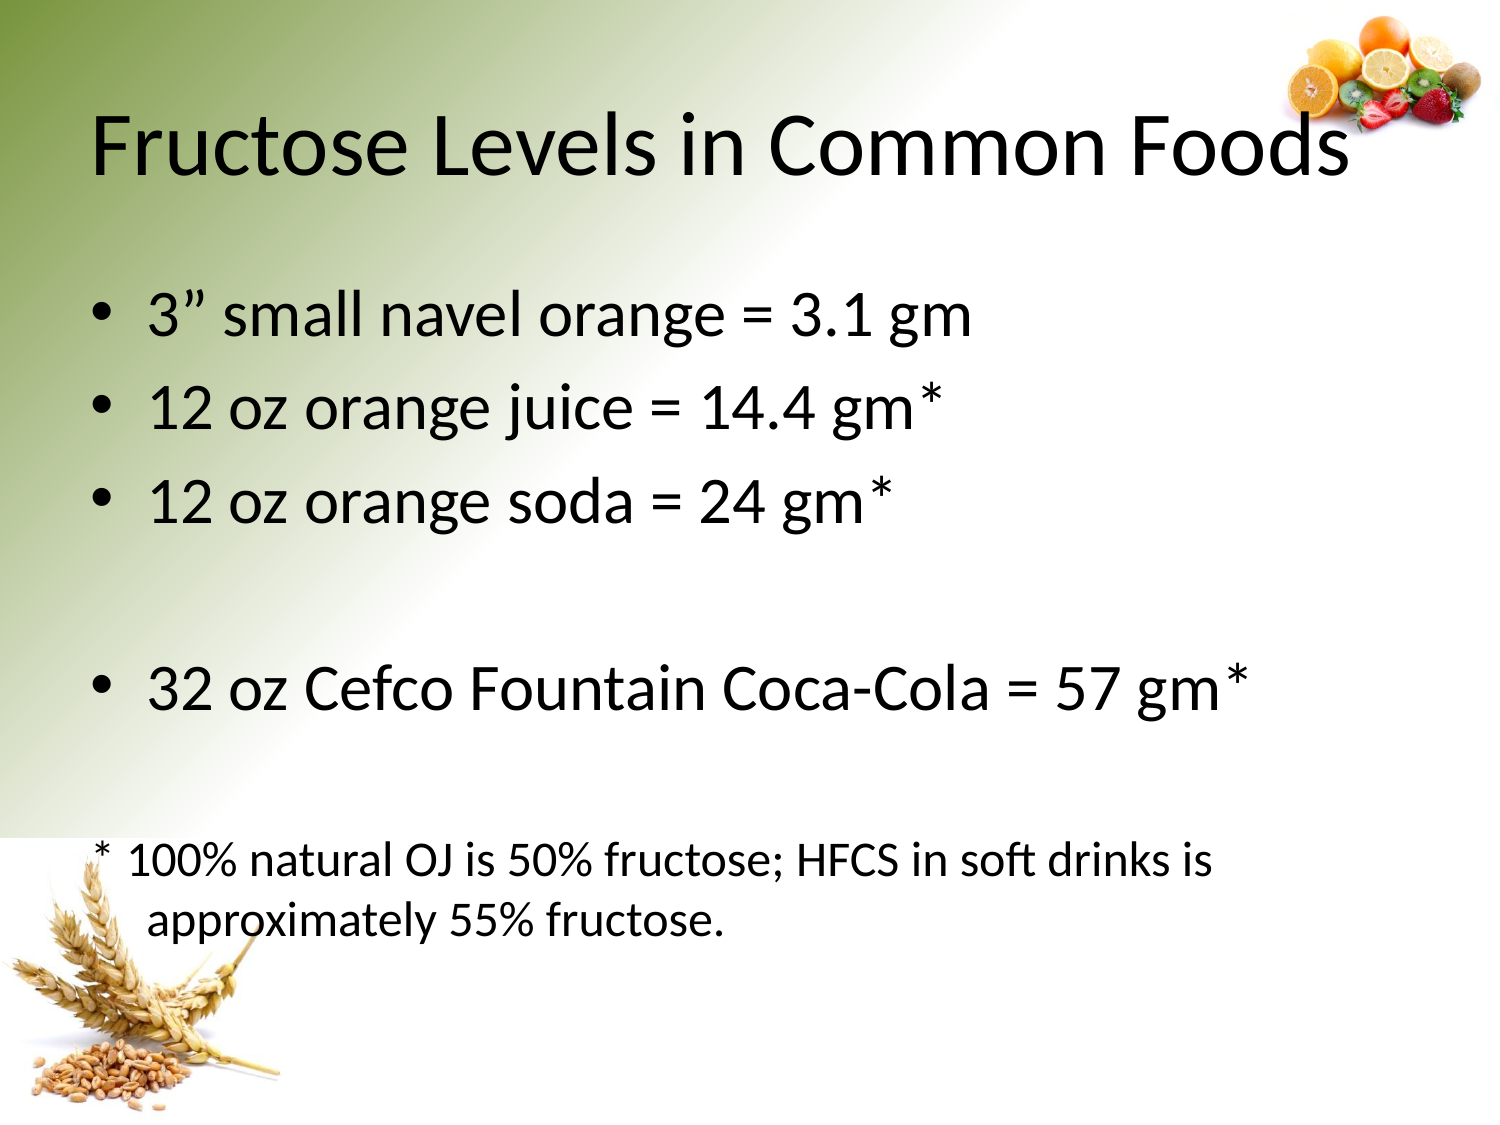

# Fructose Levels in Common Foods
3” small navel orange = 3.1 gm
12 oz orange juice = 14.4 gm*
12 oz orange soda = 24 gm*

32 oz Cefco Fountain Coca-Cola = 57 gm*

* 100% natural OJ is 50% fructose; HFCS in soft drinks is approximately 55% fructose.